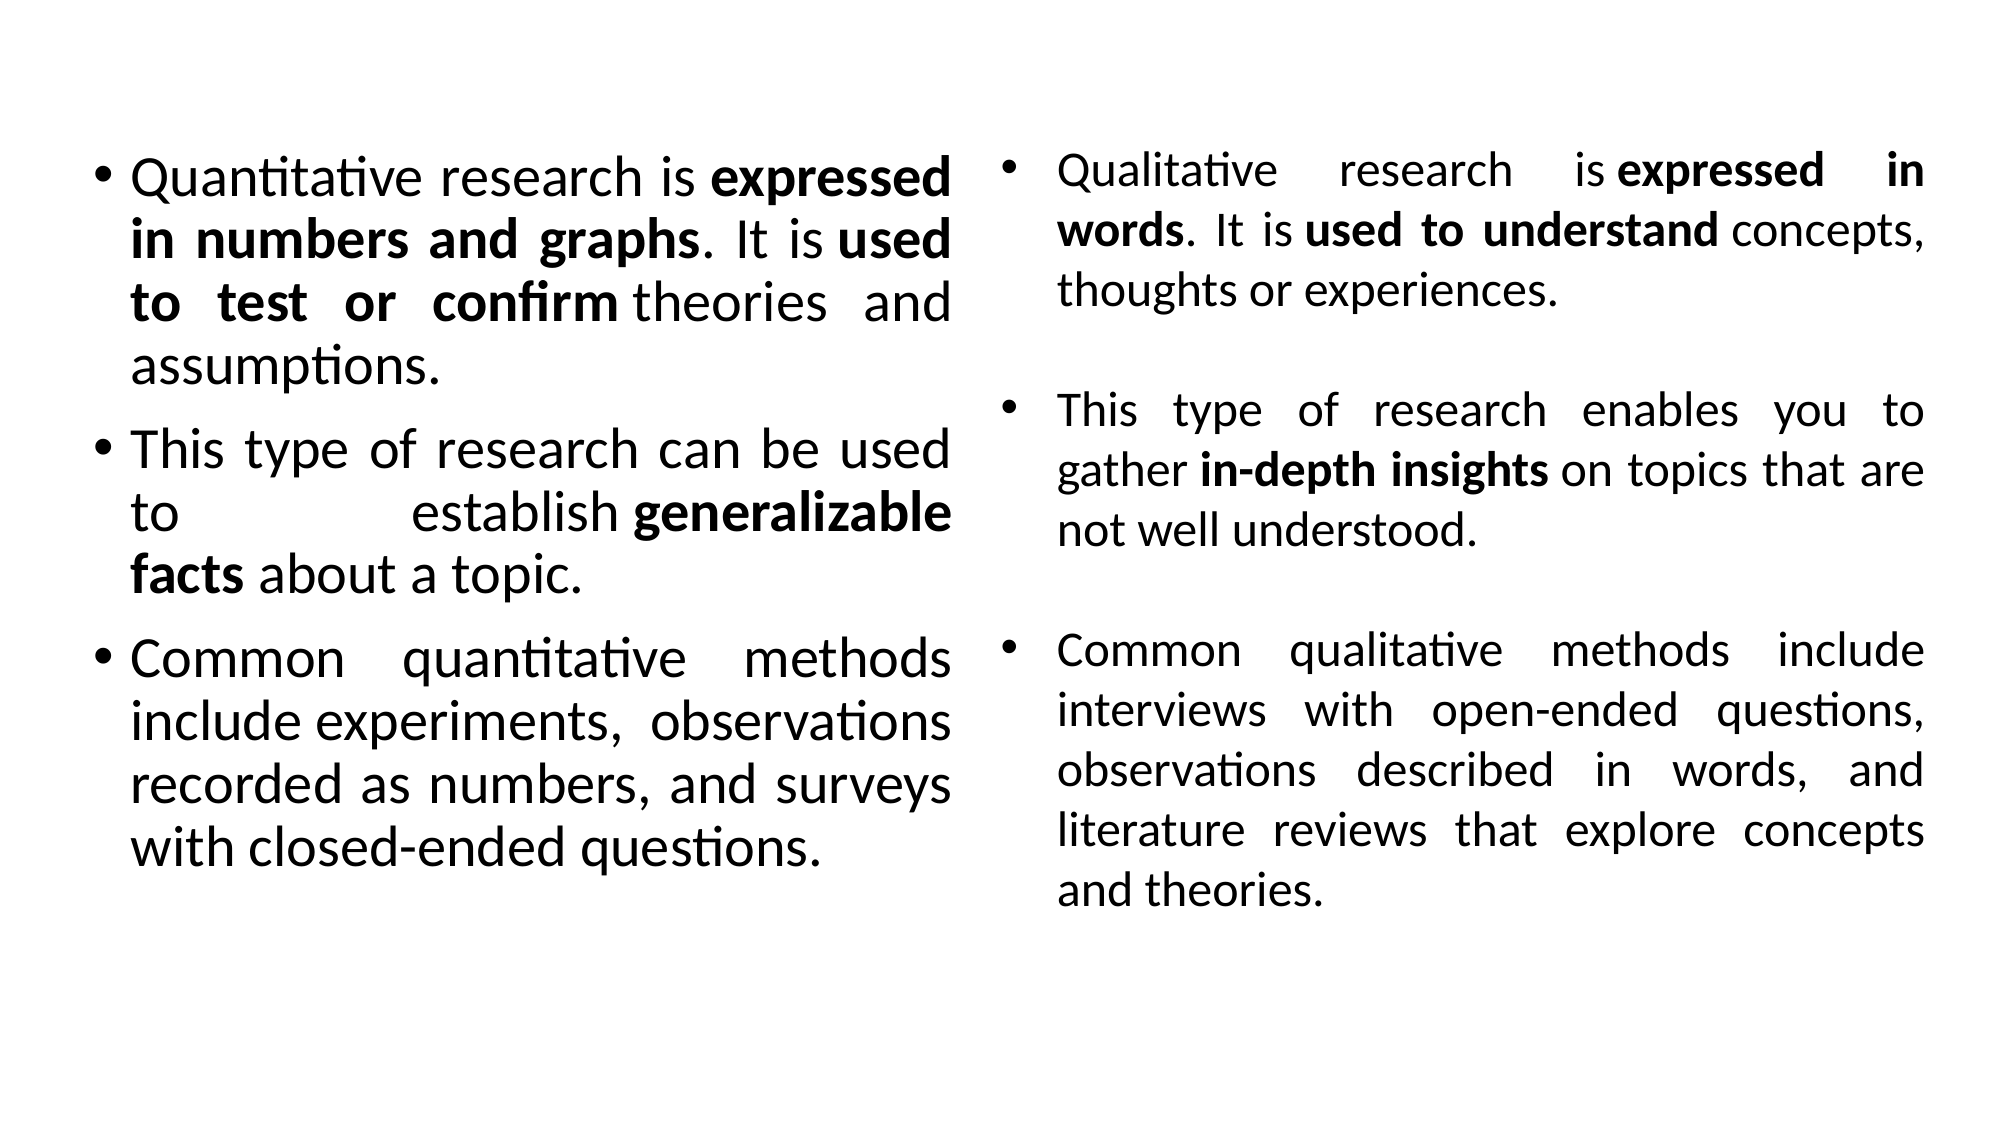

Qualitative research is expressed in words. It is used to understand concepts, thoughts or experiences.

This type of research enables you to gather in-depth insights on topics that are not well understood.

Common qualitative methods include interviews with open-ended questions, observations described in words, and literature reviews that explore concepts and theories.
Quantitative research is expressed in numbers and graphs. It is used to test or confirm theories and assumptions.
This type of research can be used to establish generalizable facts about a topic.
Common quantitative methods include experiments, observations recorded as numbers, and surveys with closed-ended questions.